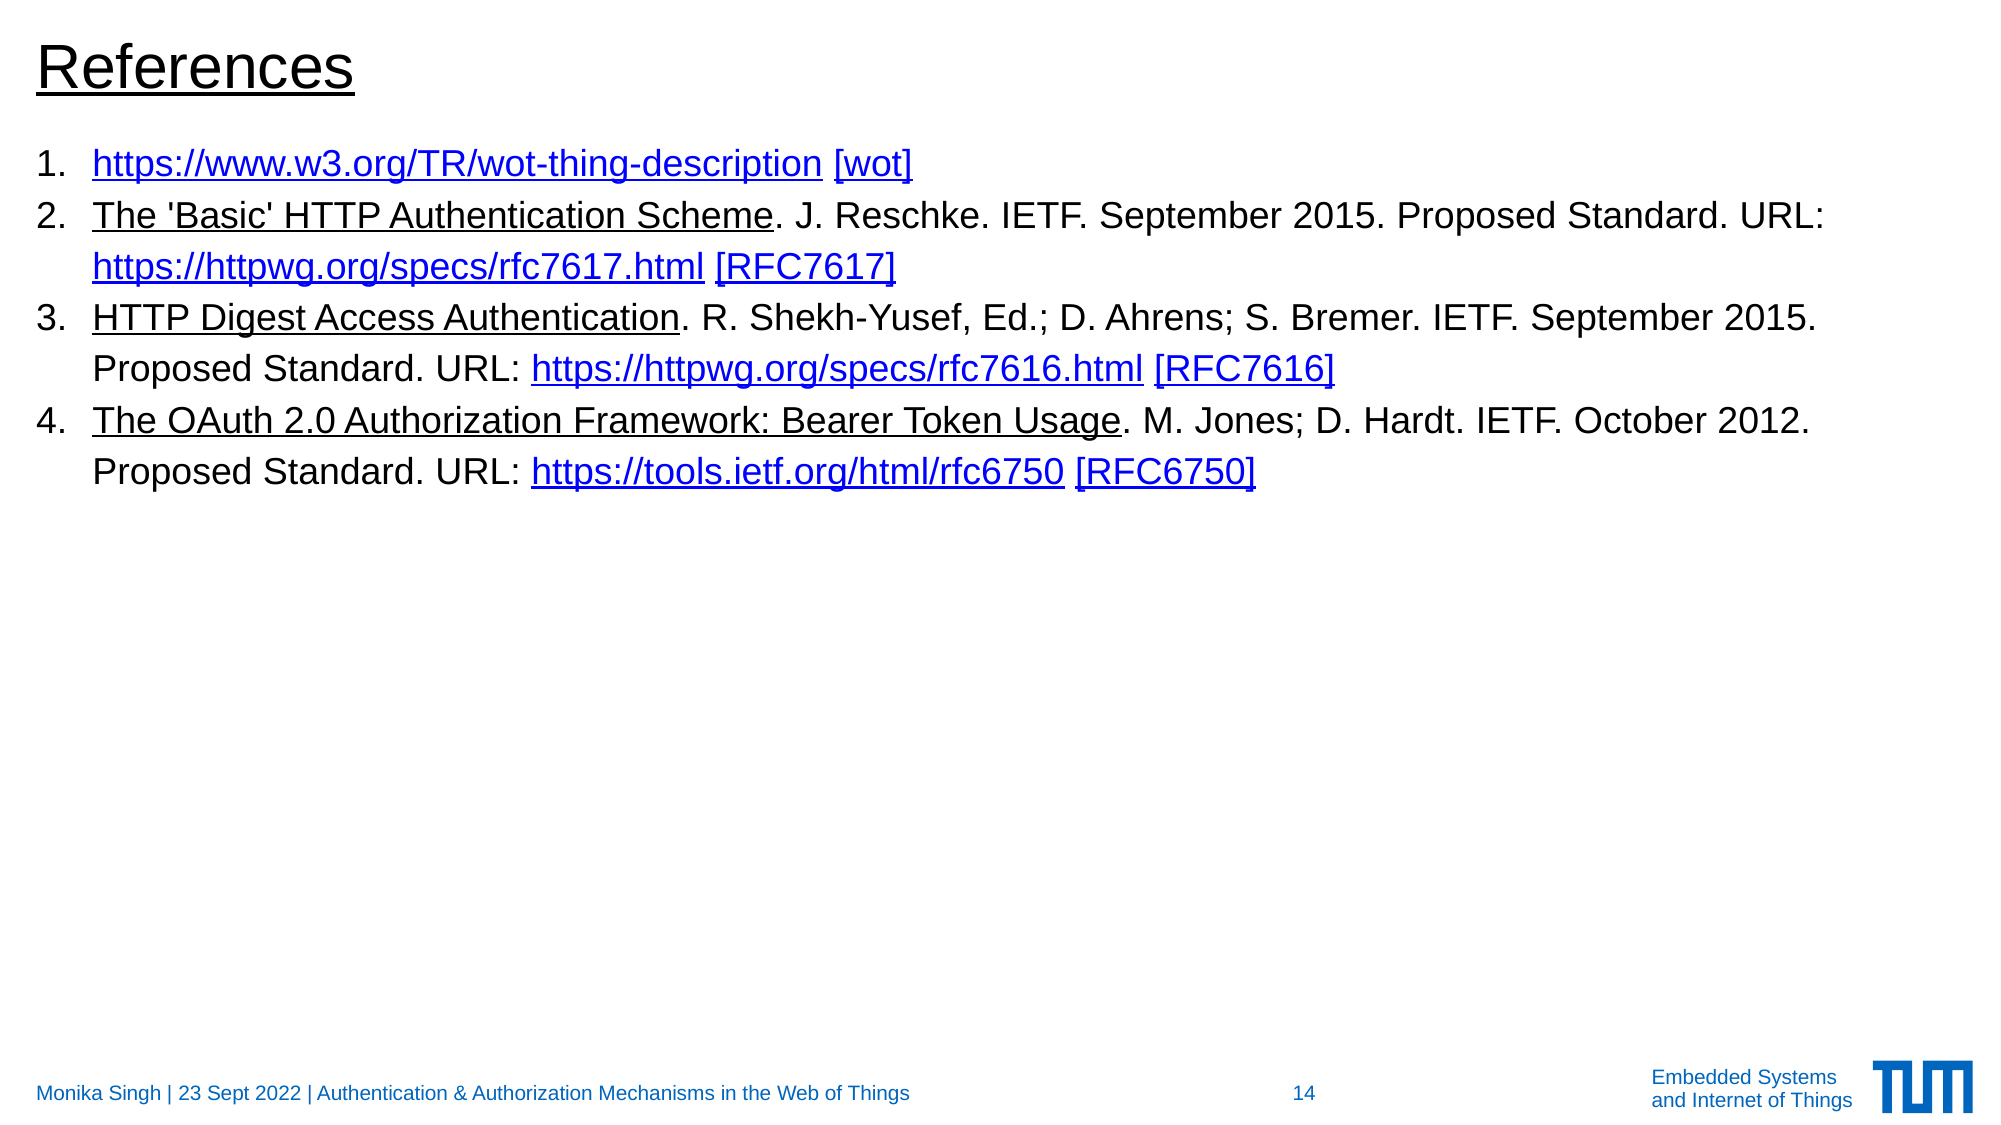

# References
https://www.w3.org/TR/wot-thing-description [wot]
The 'Basic' HTTP Authentication Scheme. J. Reschke. IETF. September 2015. Proposed Standard. URL: https://httpwg.org/specs/rfc7617.html [RFC7617]
HTTP Digest Access Authentication. R. Shekh-Yusef, Ed.; D. Ahrens; S. Bremer. IETF. September 2015. Proposed Standard. URL: https://httpwg.org/specs/rfc7616.html [RFC7616]
The OAuth 2.0 Authorization Framework: Bearer Token Usage. M. Jones; D. Hardt. IETF. October 2012. Proposed Standard. URL: https://tools.ietf.org/html/rfc6750 [RFC6750]
Monika Singh | 23 Sept 2022 | Authentication & Authorization Mechanisms in the Web of Things
14